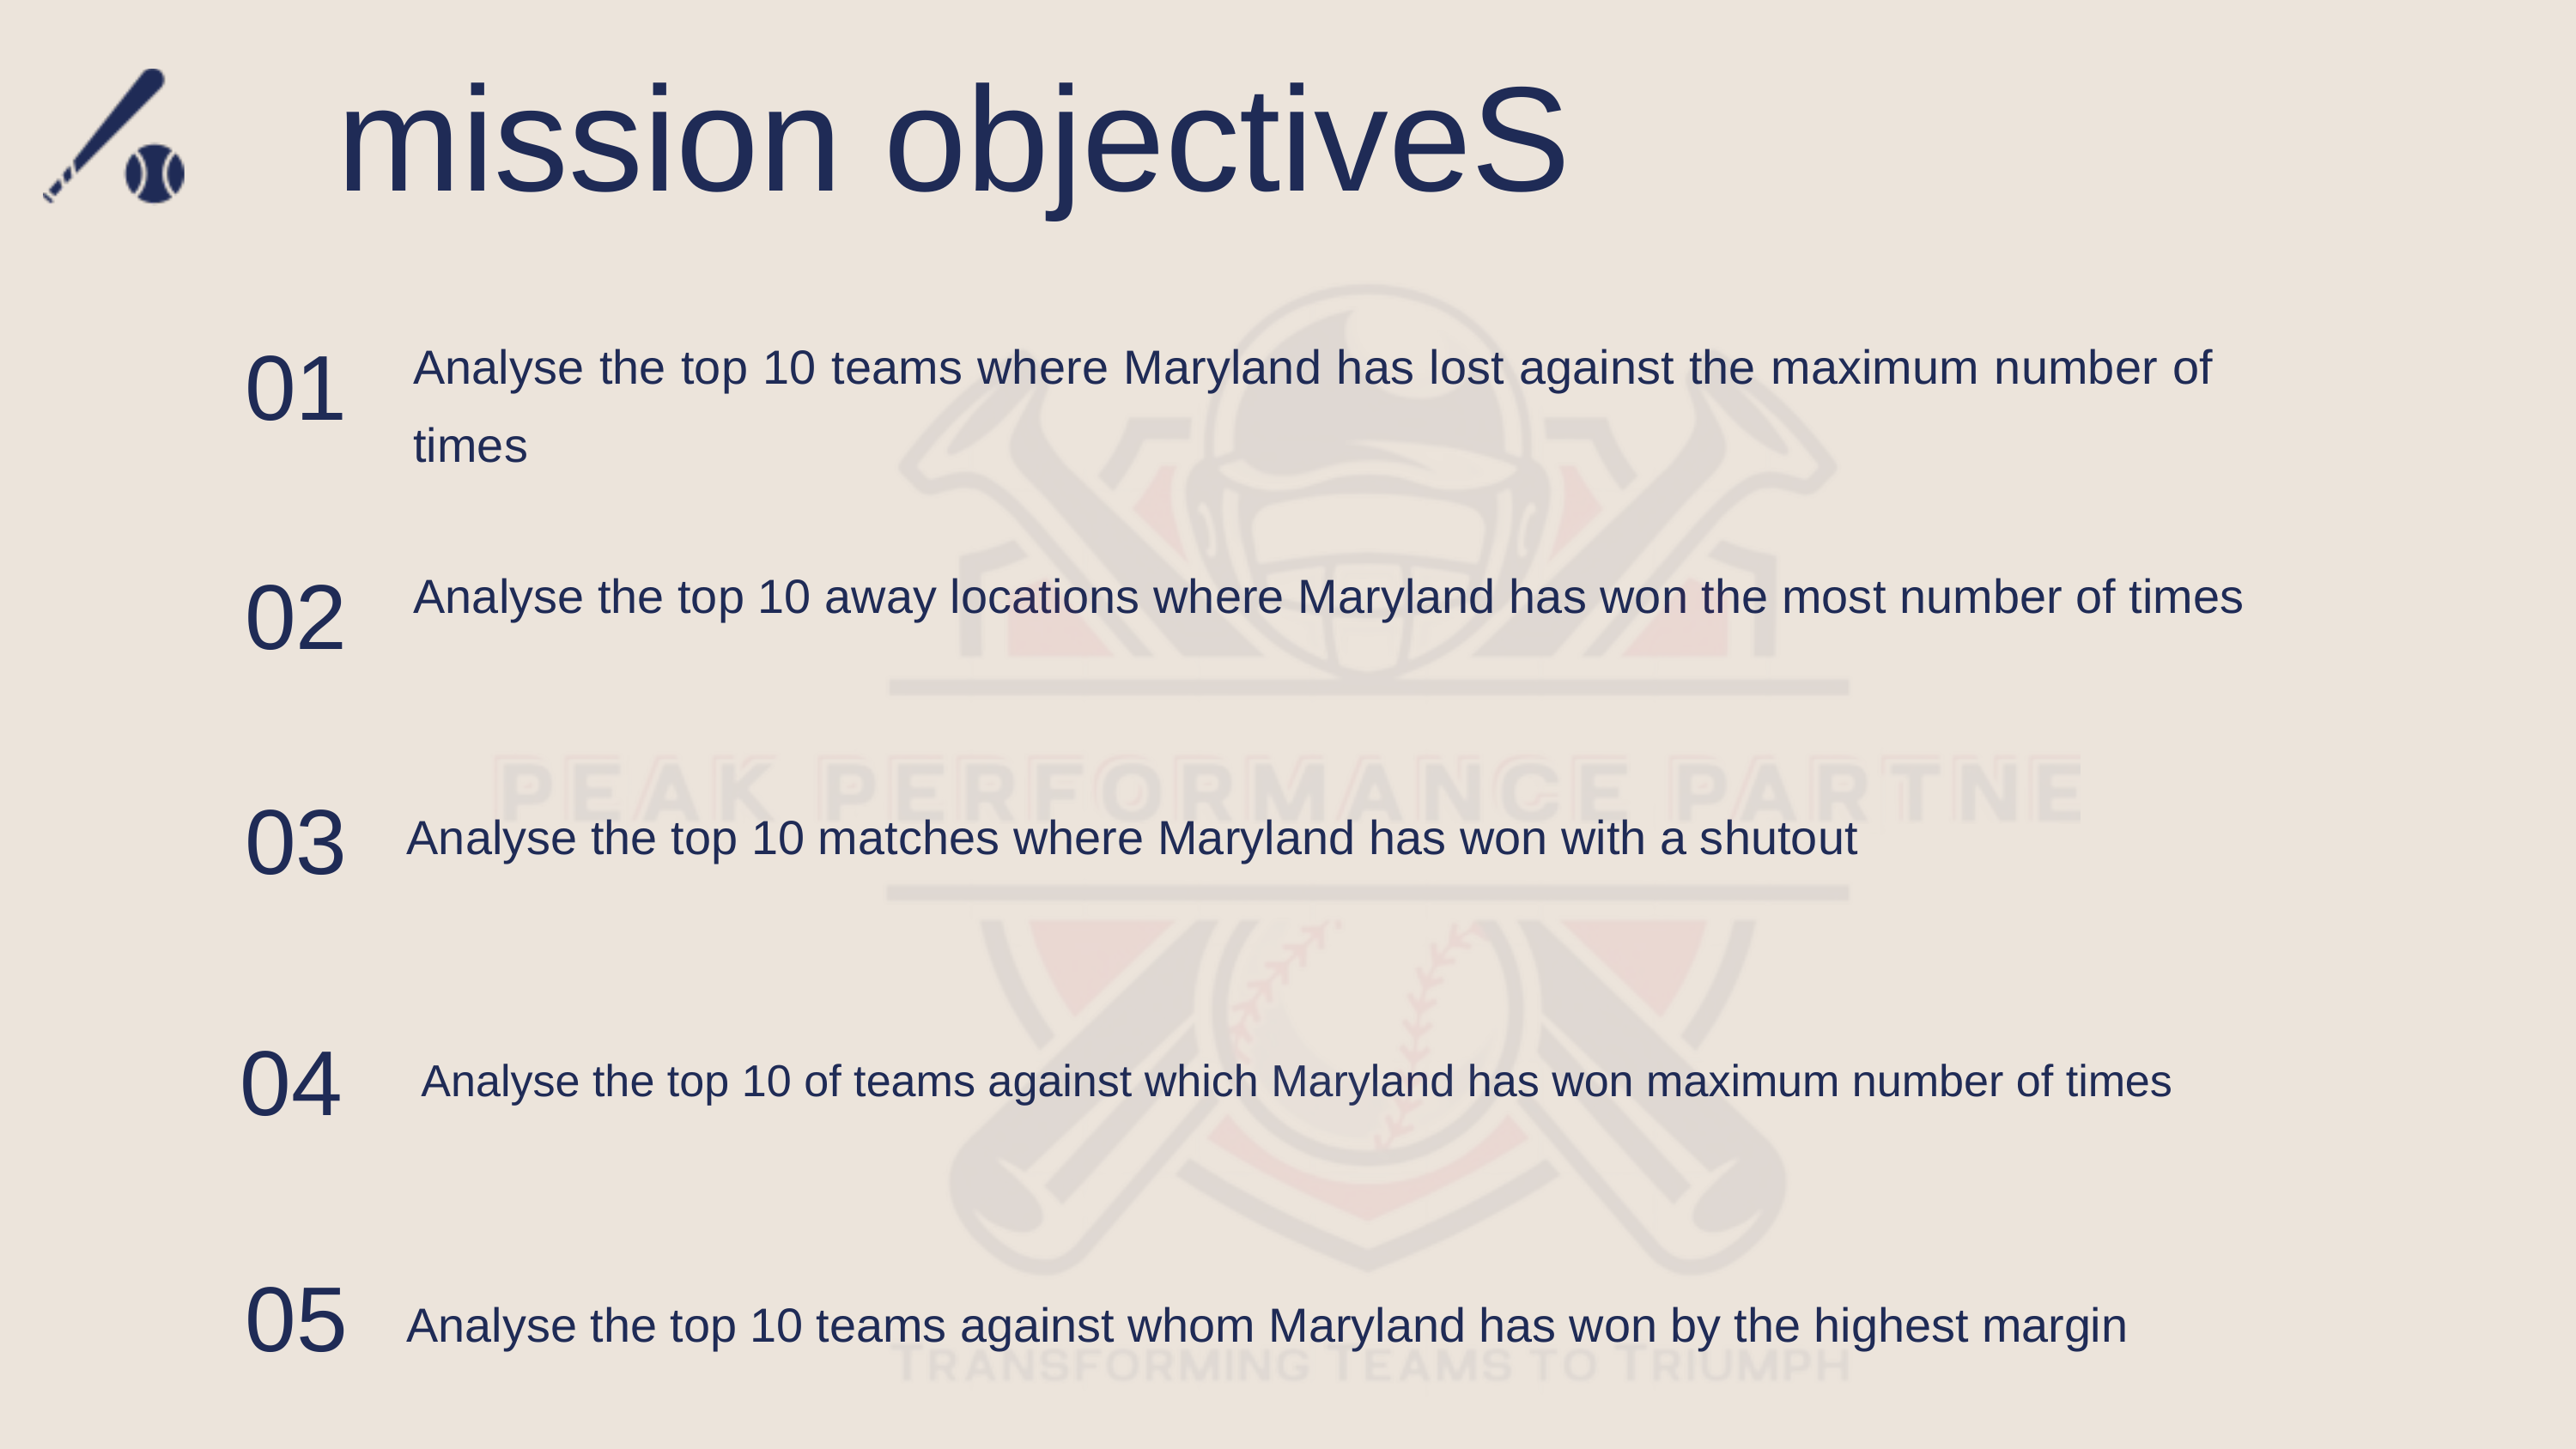

mission objectiveS

Analyse the top 10 teams where Maryland has lost against the maximum number of times

 01
Analyse the top 10 away locations where Maryland has won the most number of times
 02
Analyse the top 10 matches where Maryland has won with a shutout
 03

Analyse the top 10 of teams against which Maryland has won maximum number of times

 04
 05
Analyse the top 10 teams against whom Maryland has won by the highest margin